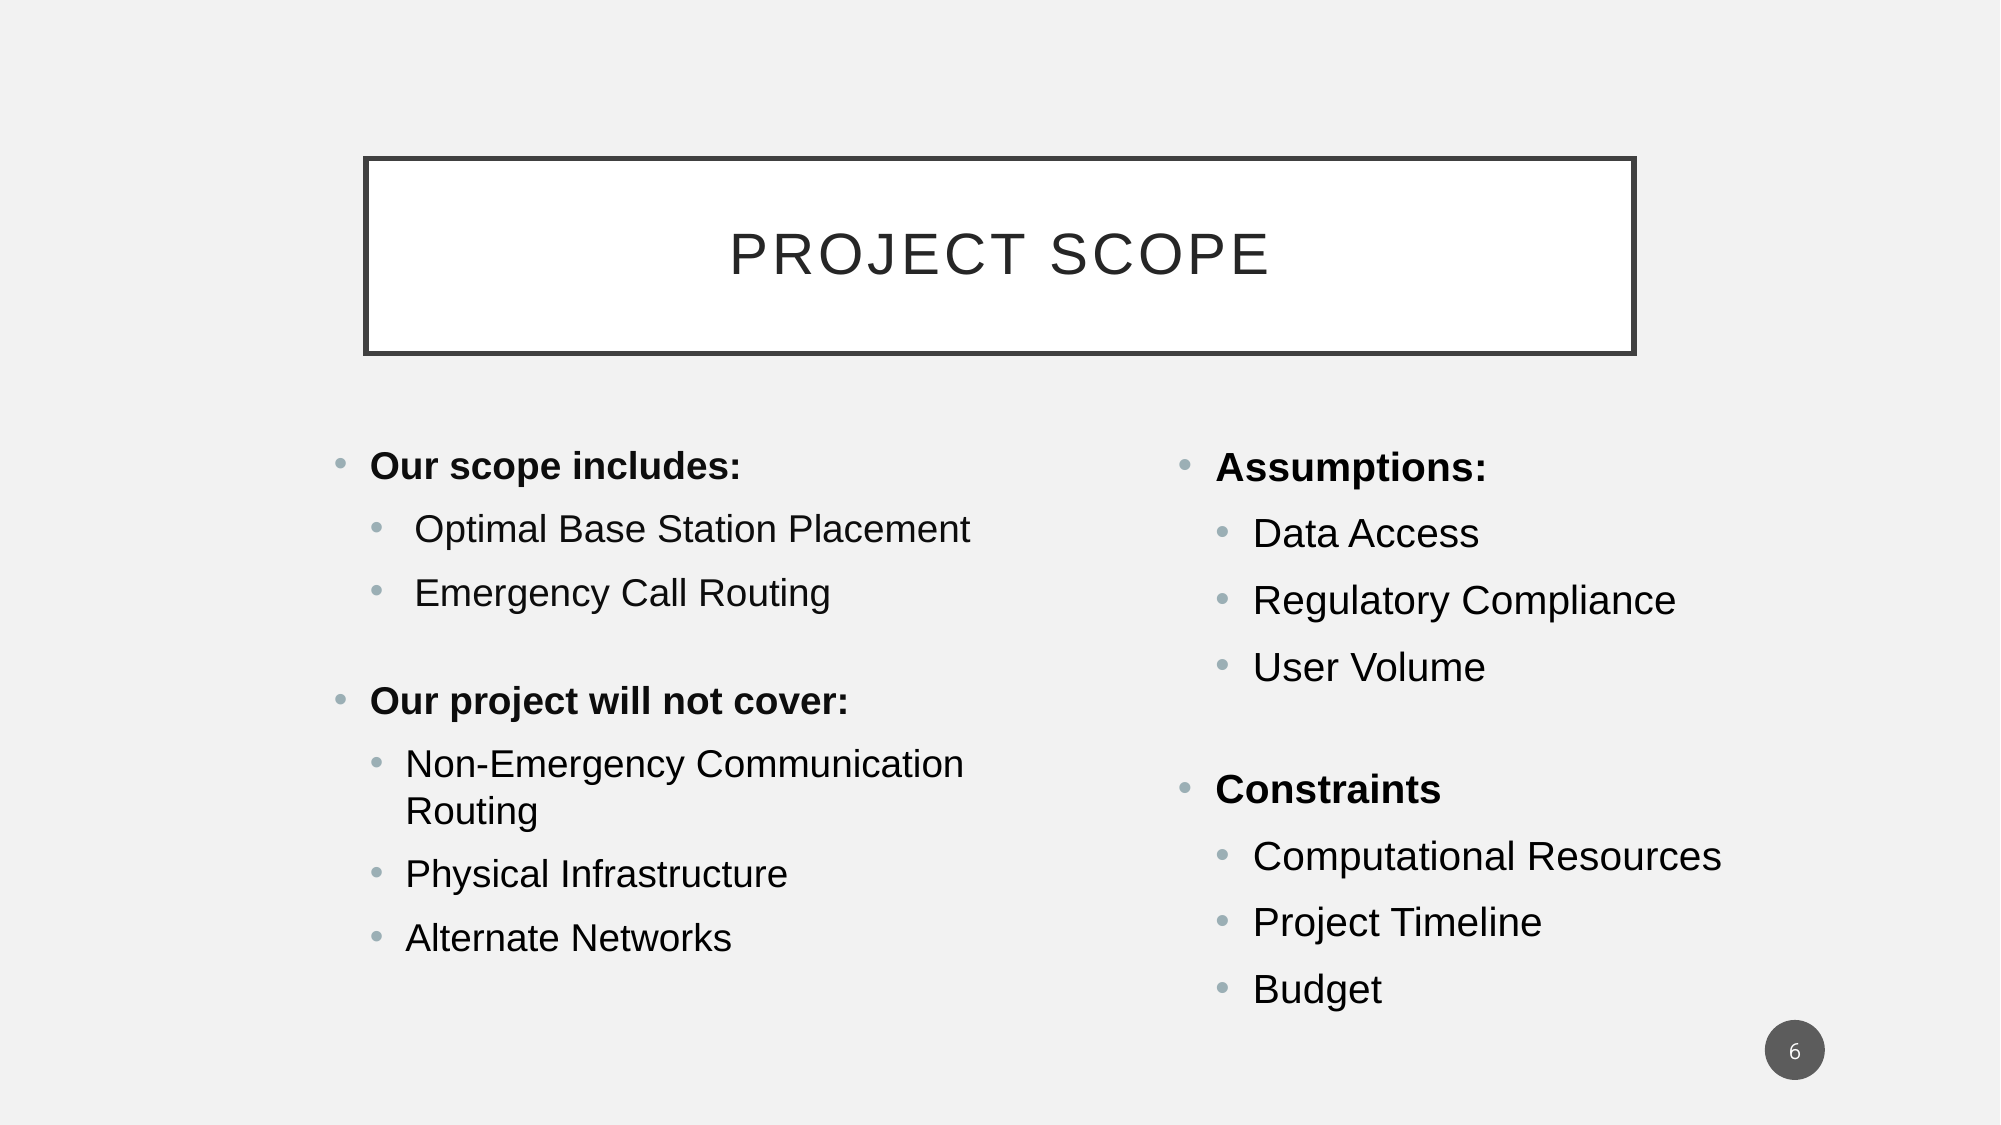

# Project Scope
Our scope includes:
Optimal Base Station Placement
Emergency Call Routing

Our project will not cover:
Non-Emergency Communication Routing
Physical Infrastructure
Alternate Networks
Assumptions:
Data Access
Regulatory Compliance
User Volume

Constraints
Computational Resources
Project Timeline
Budget
6